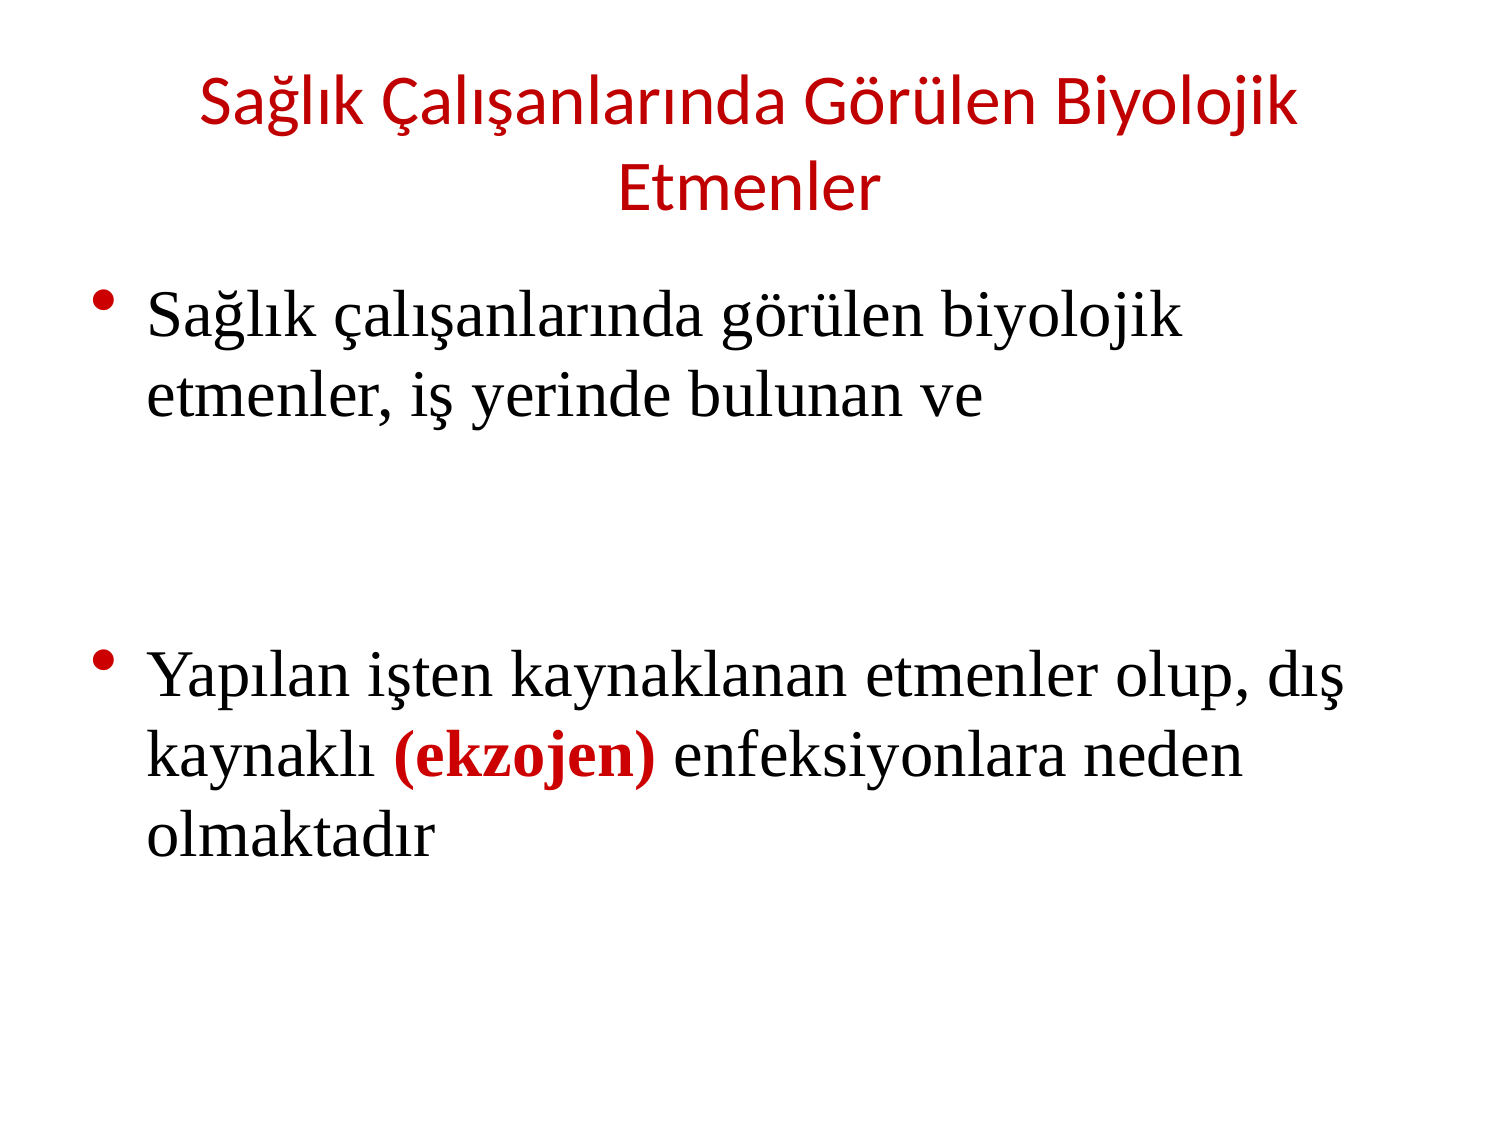

# Sağlık Çalışanlarında Görülen Biyolojik Etmenler
Sağlık çalışanlarında görülen biyolojik etmenler, iş yerinde bulunan ve

Yapılan işten kaynaklanan etmenler olup, dış kaynaklı (ekzojen) enfeksiyonlara neden olmaktadır